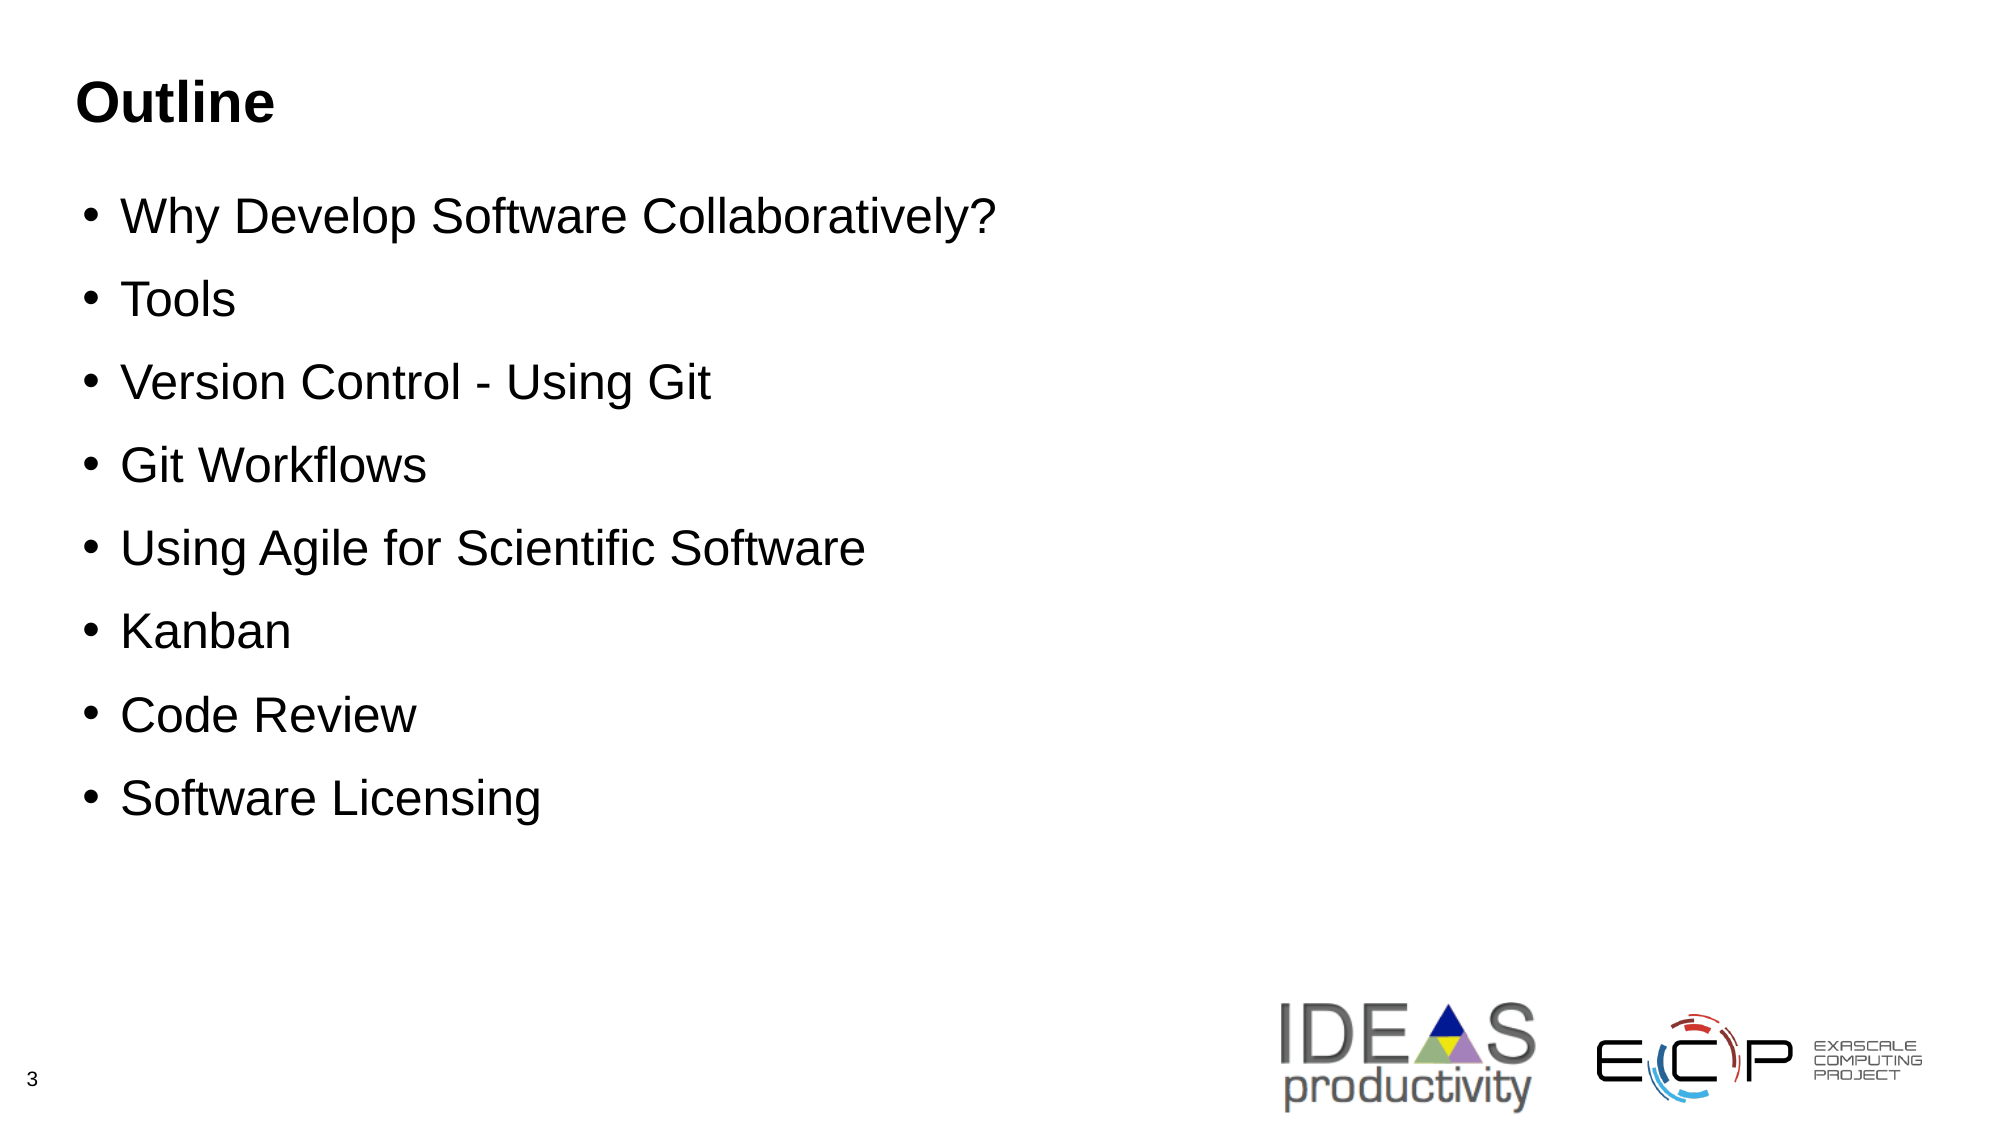

# Outline
Why Develop Software Collaboratively?
Tools
Version Control - Using Git
Git Workflows
Using Agile for Scientific Software
Kanban
Code Review
Software Licensing